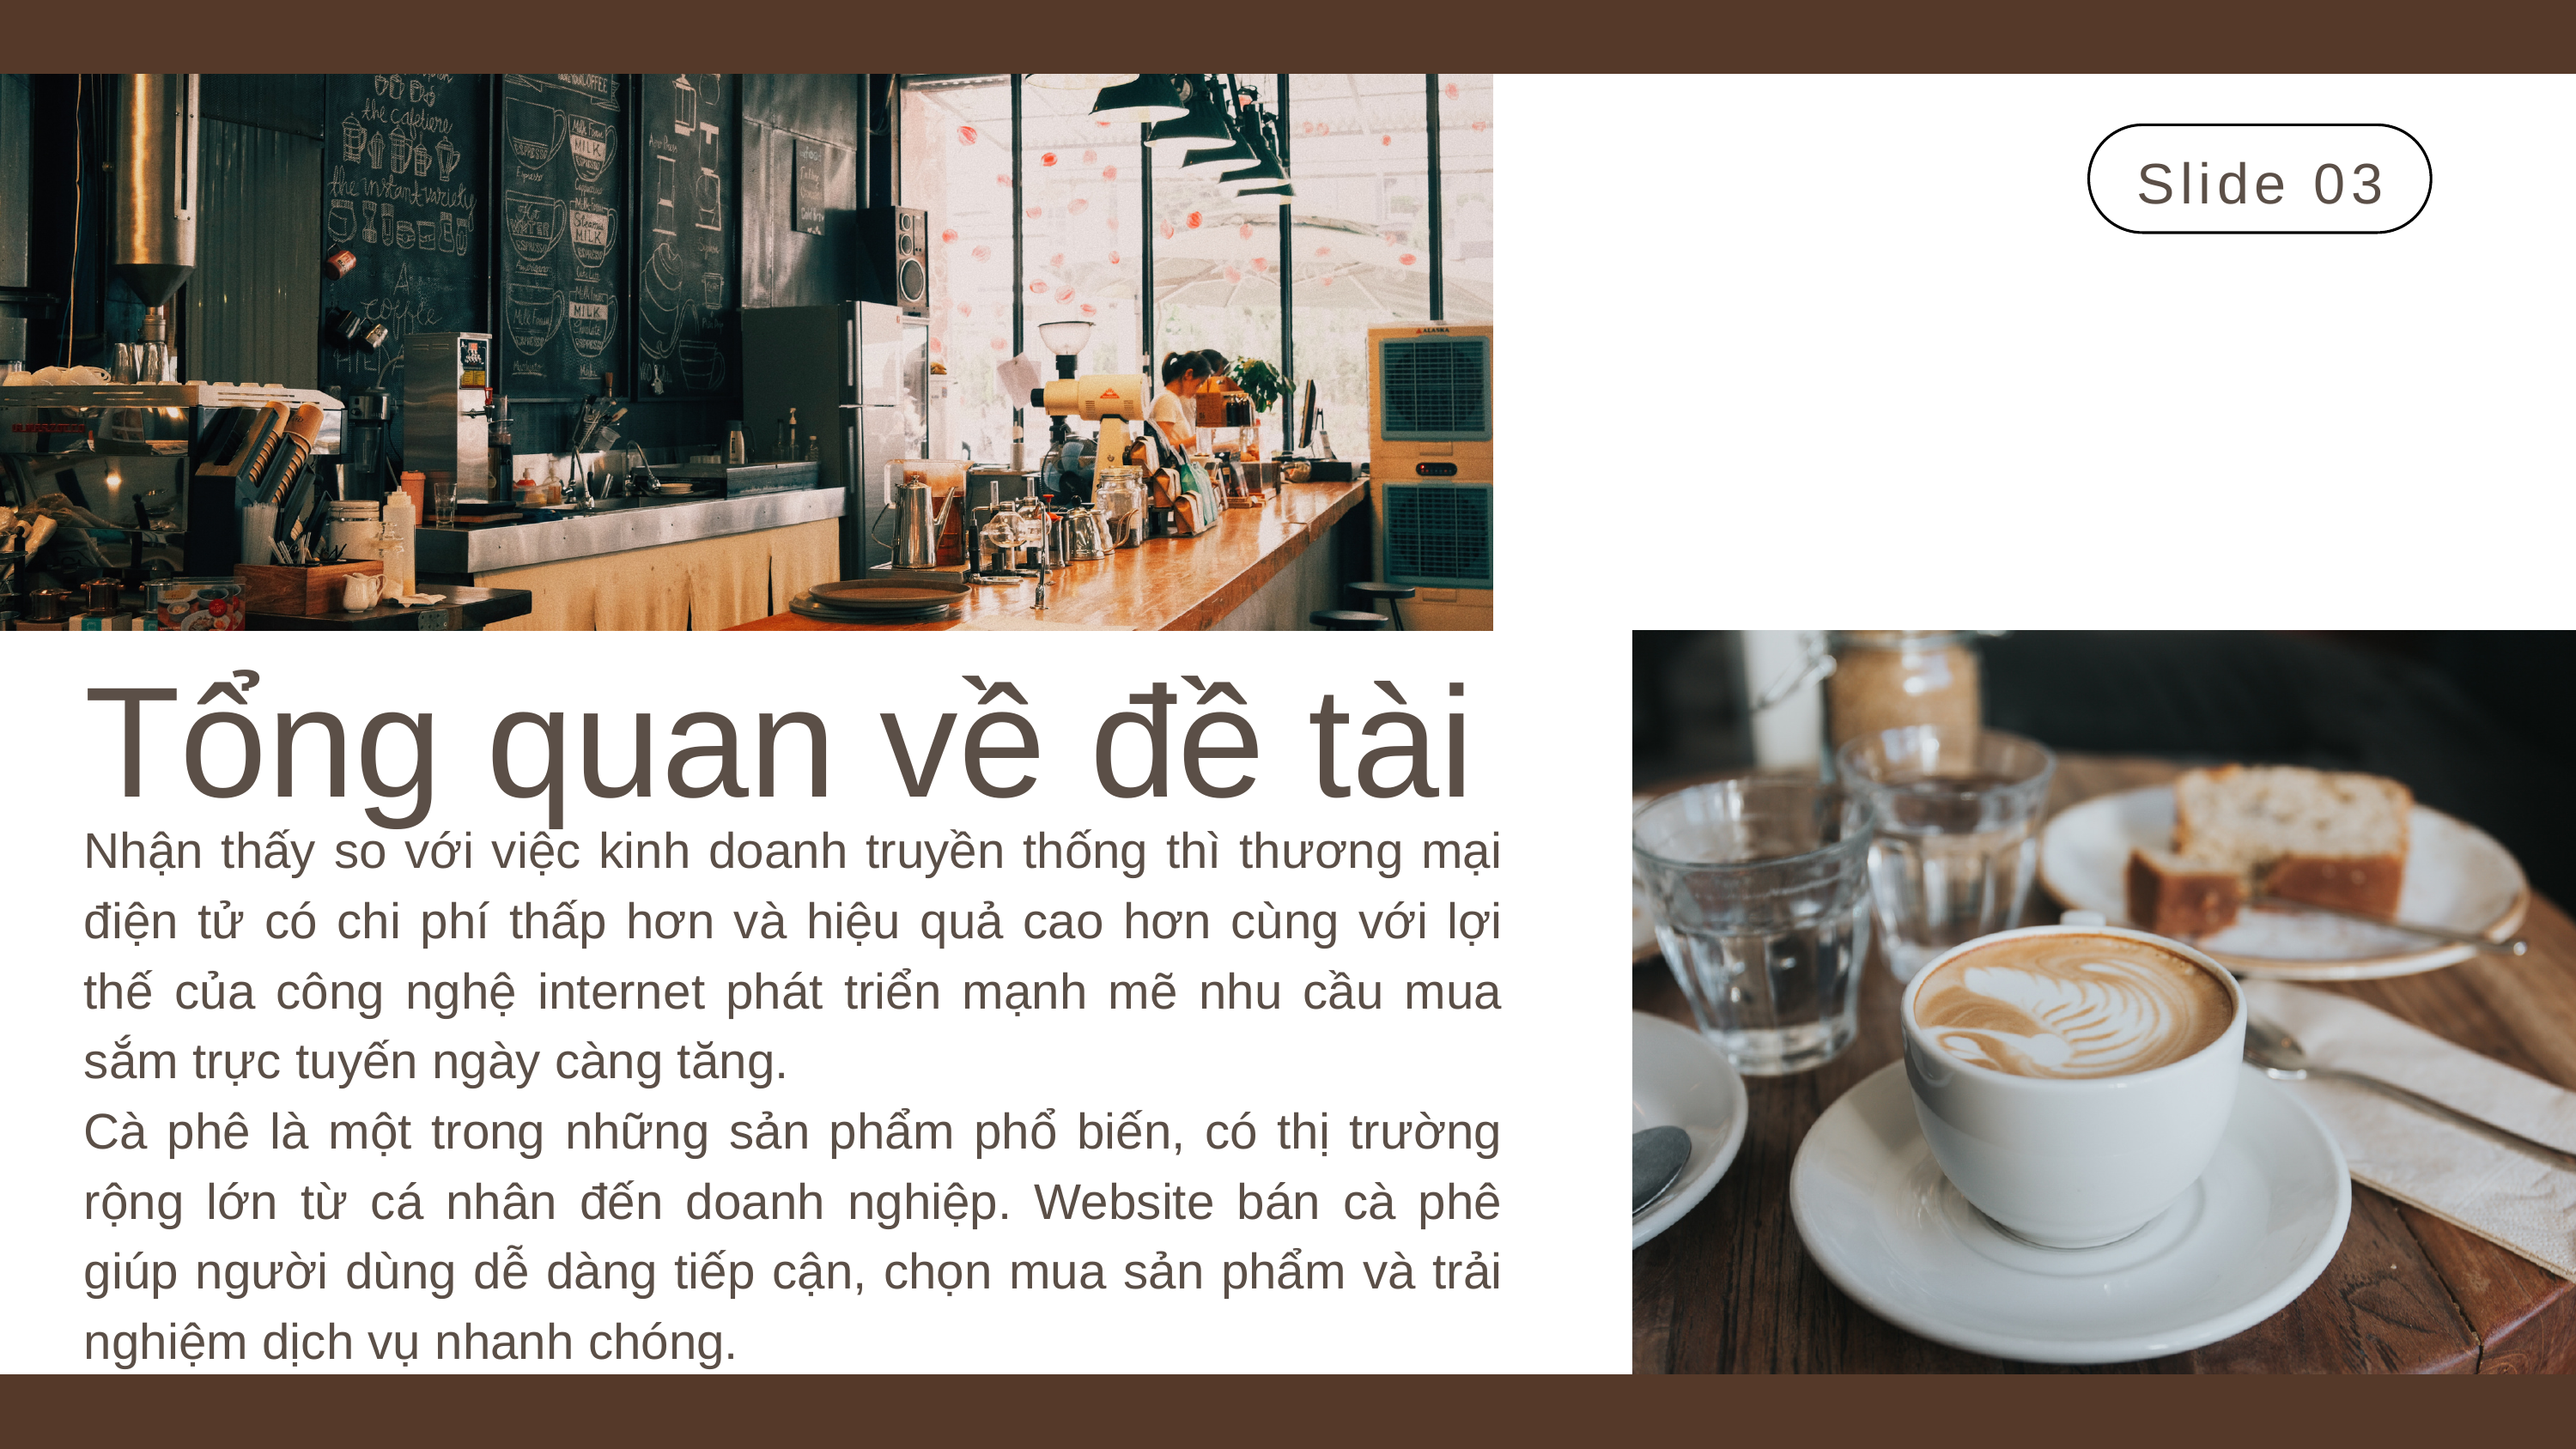

Slide 03
Tổng quan về đề tài

Nhận thấy so với việc kinh doanh truyền thống thì thương mại điện tử có chi phí thấp hơn và hiệu quả cao hơn cùng với lợi thế của công nghệ internet phát triển mạnh mẽ nhu cầu mua sắm trực tuyến ngày càng tăng.
Cà phê là một trong những sản phẩm phổ biến, có thị trường rộng lớn từ cá nhân đến doanh nghiệp. Website bán cà phê giúp người dùng dễ dàng tiếp cận, chọn mua sản phẩm và trải nghiệm dịch vụ nhanh chóng.